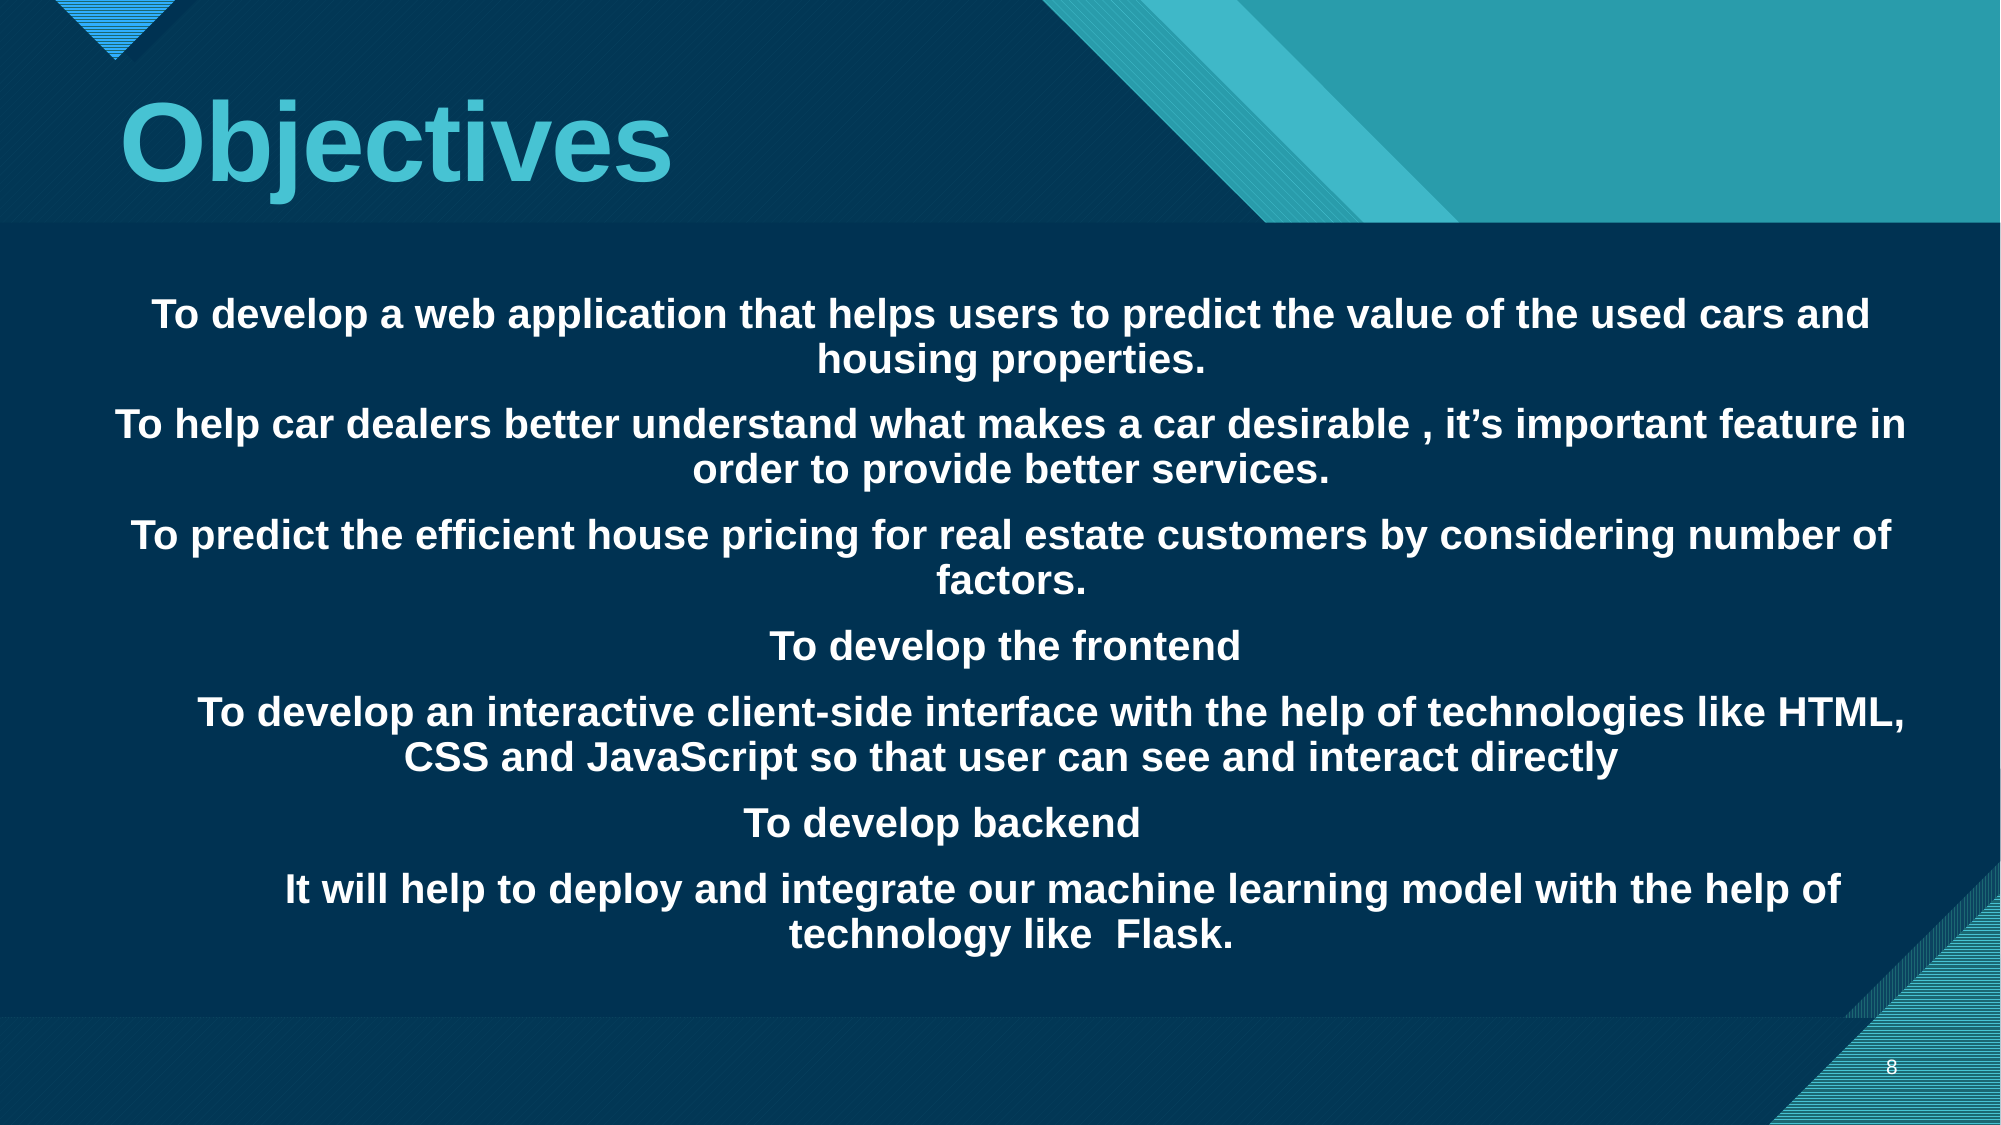

# Objectives
To develop a web application that helps users to predict the value of the used cars and housing properties.
To help car dealers better understand what makes a car desirable , it’s important feature in order to provide better services.
To predict the efficient house pricing for real estate customers by considering number of factors.
To develop the frontend
       To develop an interactive client-side interface with the help of technologies like HTML, CSS and JavaScript so that user can see and interact directly
To develop backend
         It will help to deploy and integrate our machine learning model with the help of technology like  Flask.

8